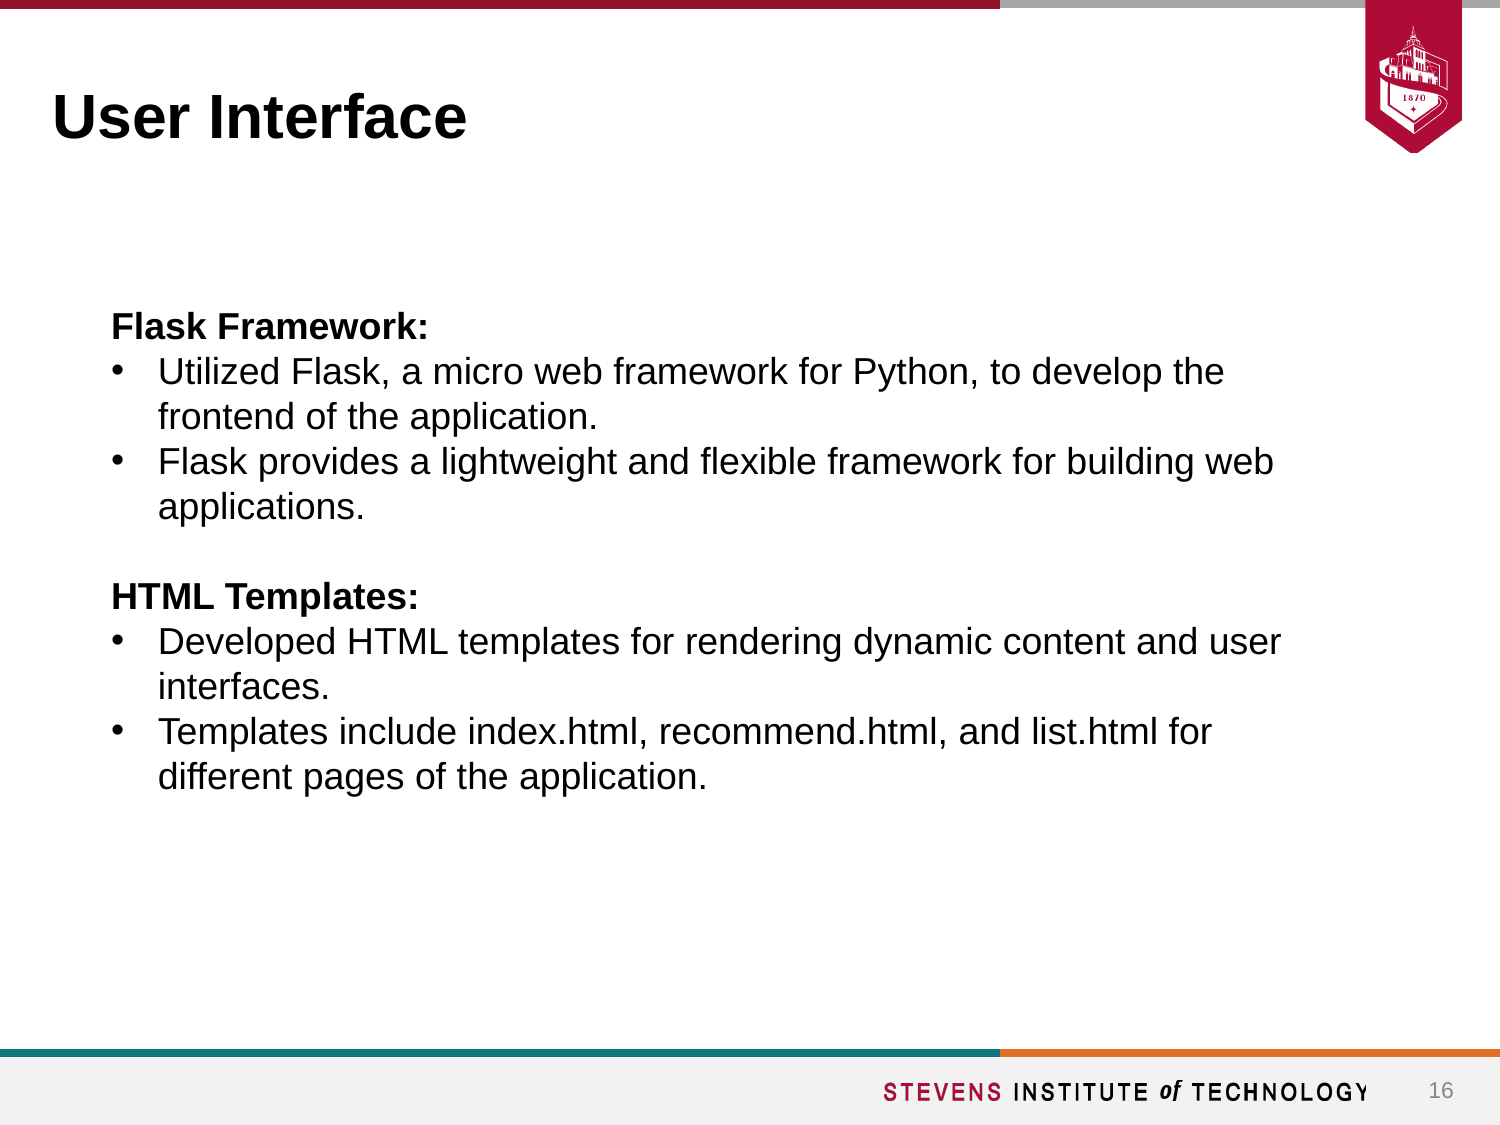

# User Interface
Flask Framework:
Utilized Flask, a micro web framework for Python, to develop the frontend of the application.
Flask provides a lightweight and flexible framework for building web applications.

HTML Templates:
Developed HTML templates for rendering dynamic content and user interfaces.
Templates include index.html, recommend.html, and list.html for different pages of the application.

16